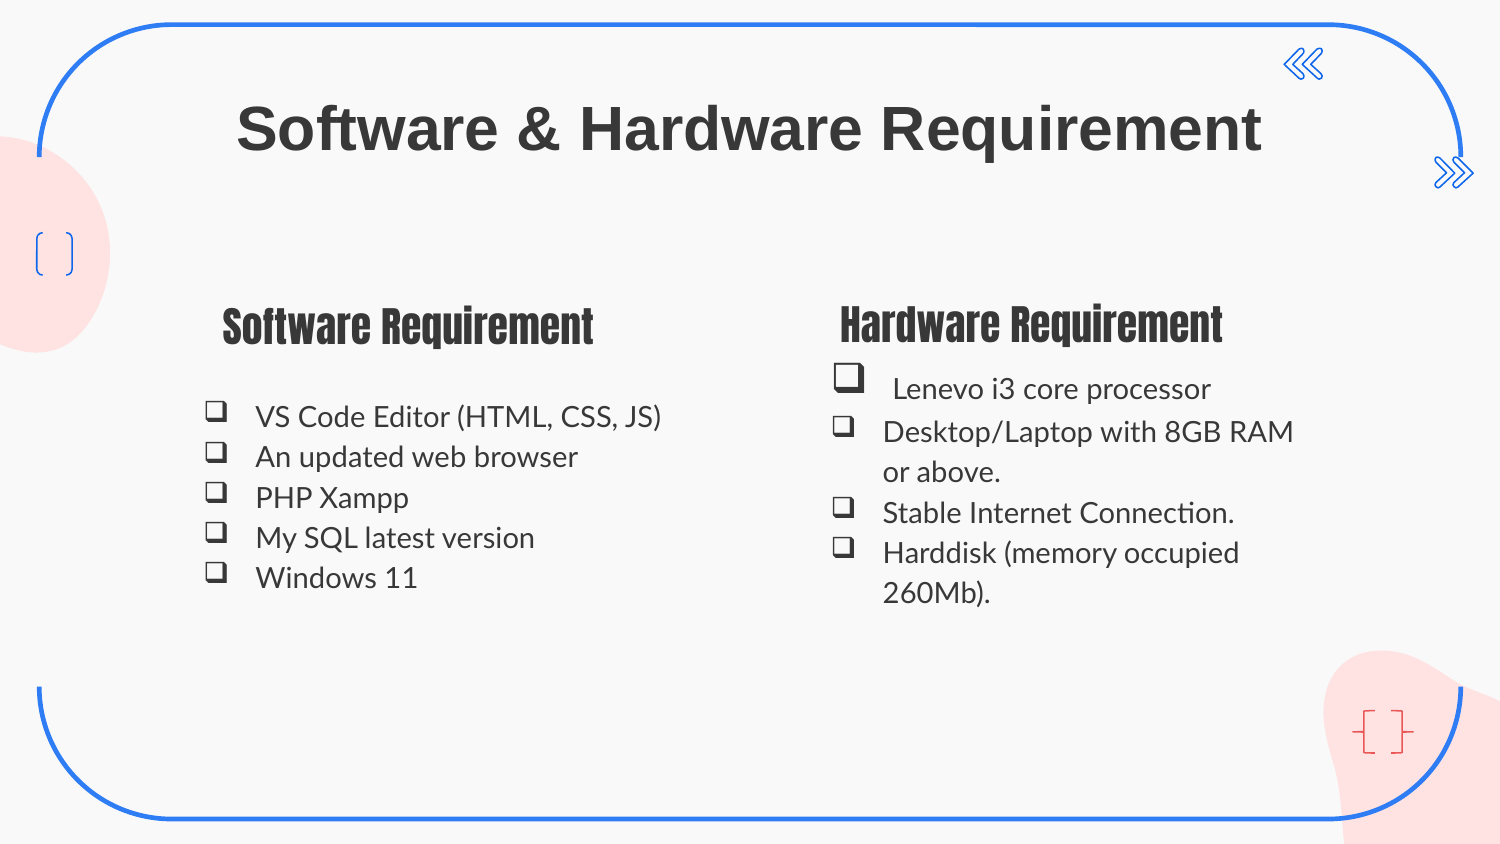

# Software & Hardware Requirement
 Hardware Requirement
 Lenevo i3 core processor
Desktop/Laptop with 8GB RAM or above.
Stable Internet Connection.
Harddisk (memory occupied 260Mb).

  Software Requirement

VS Code Editor (HTML, CSS, JS)
An updated web browser
PHP Xampp
My SQL latest version
Windows 11